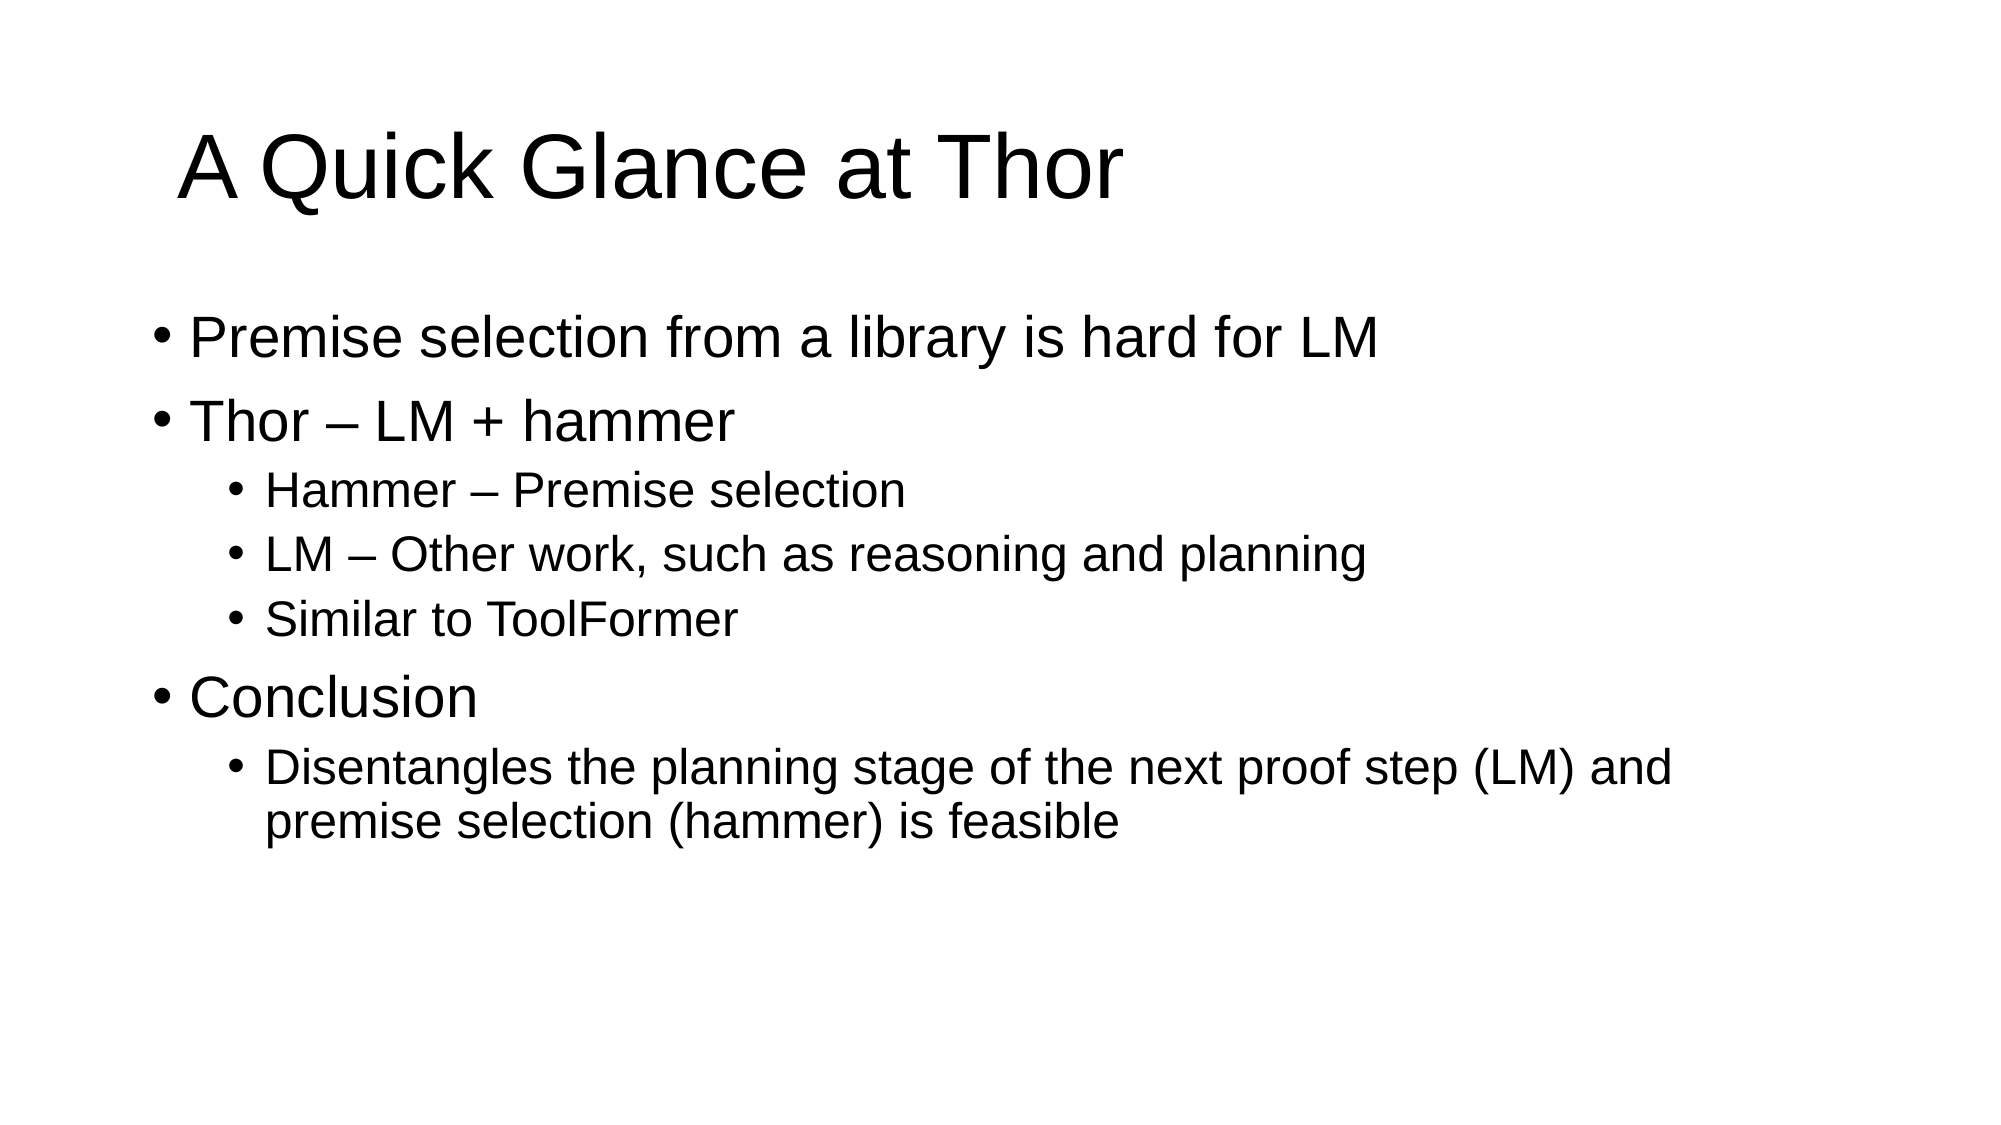

# A Quick Glance at Thor
Premise selection from a library is hard for LM
Thor – LM + hammer
Hammer – Premise selection
LM – Other work, such as reasoning and planning
Similar to ToolFormer
Conclusion
Disentangles the planning stage of the next proof step (LM) and premise selection (hammer) is feasible